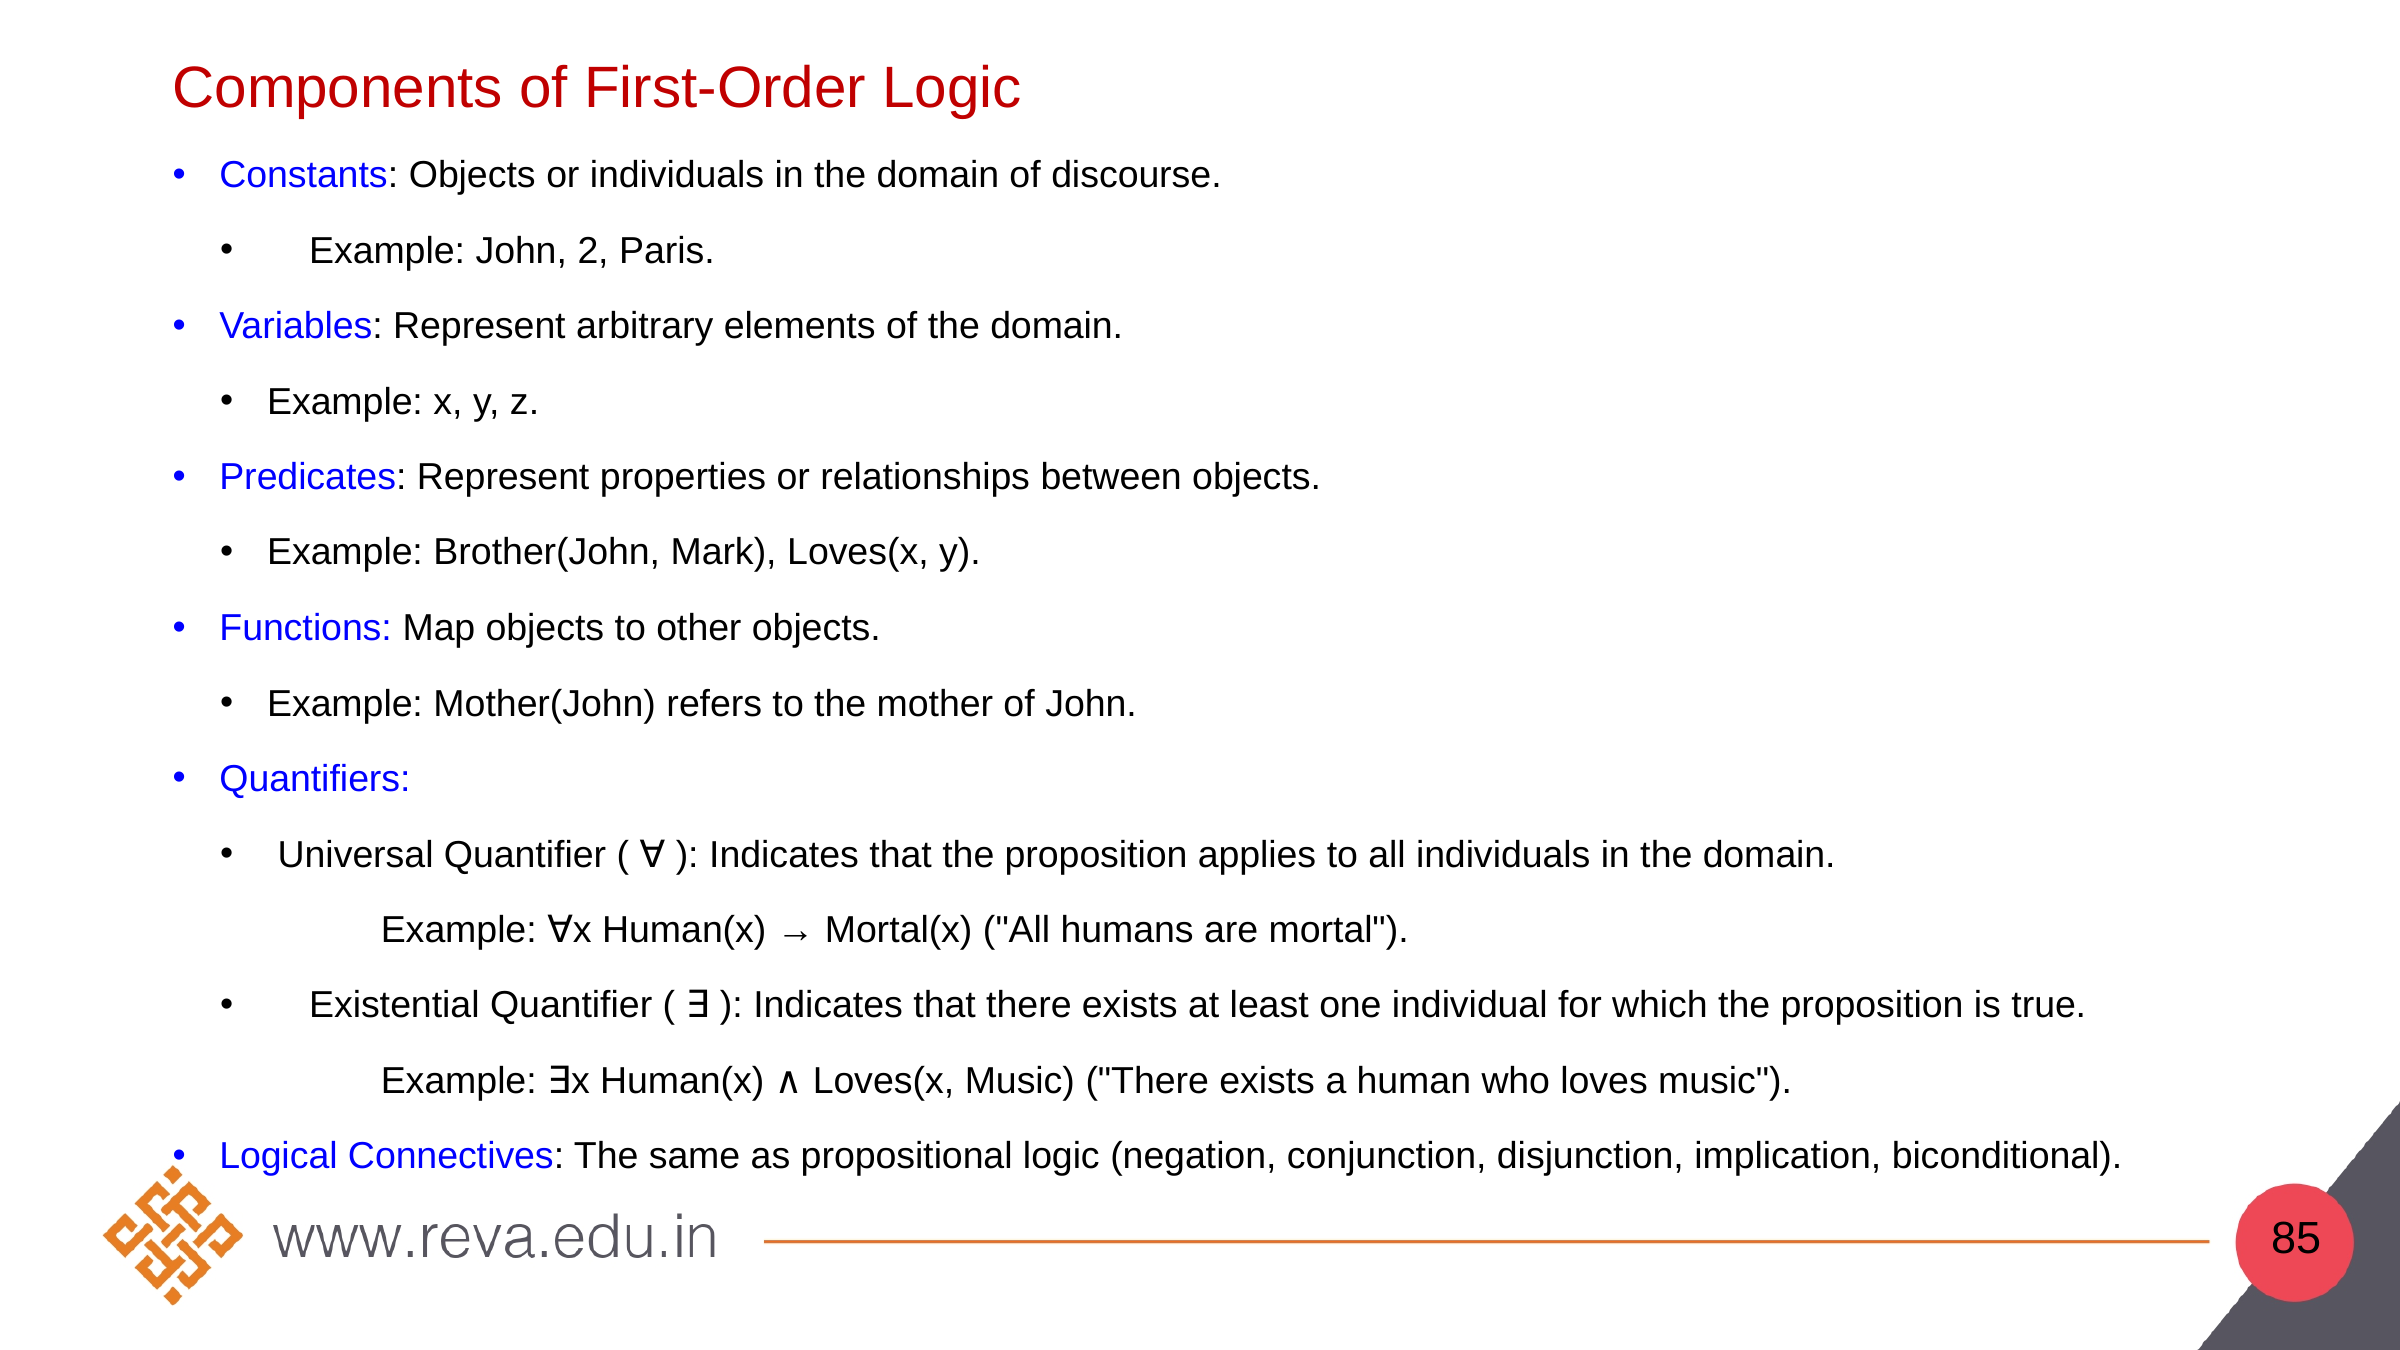

Components of First-Order Logic
Constants: Objects or individuals in the domain of discourse.
    Example: John, 2, Paris.
Variables: Represent arbitrary elements of the domain.
Example: x, y, z.
Predicates: Represent properties or relationships between objects.
Example: Brother(John, Mark), Loves(x, y).
Functions: Map objects to other objects.
Example: Mother(John) refers to the mother of John.
Quantifiers:
 Universal Quantifier ( ∀ ): Indicates that the proposition applies to all individuals in the domain.
	 Example: ∀x Human(x) → Mortal(x) ("All humans are mortal").
    Existential Quantifier ( ∃ ): Indicates that there exists at least one individual for which the proposition is true.
	 Example: ∃x Human(x) ∧ Loves(x, Music) ("There exists a human who loves music").
Logical Connectives: The same as propositional logic (negation, conjunction, disjunction, implication, biconditional).

#
85